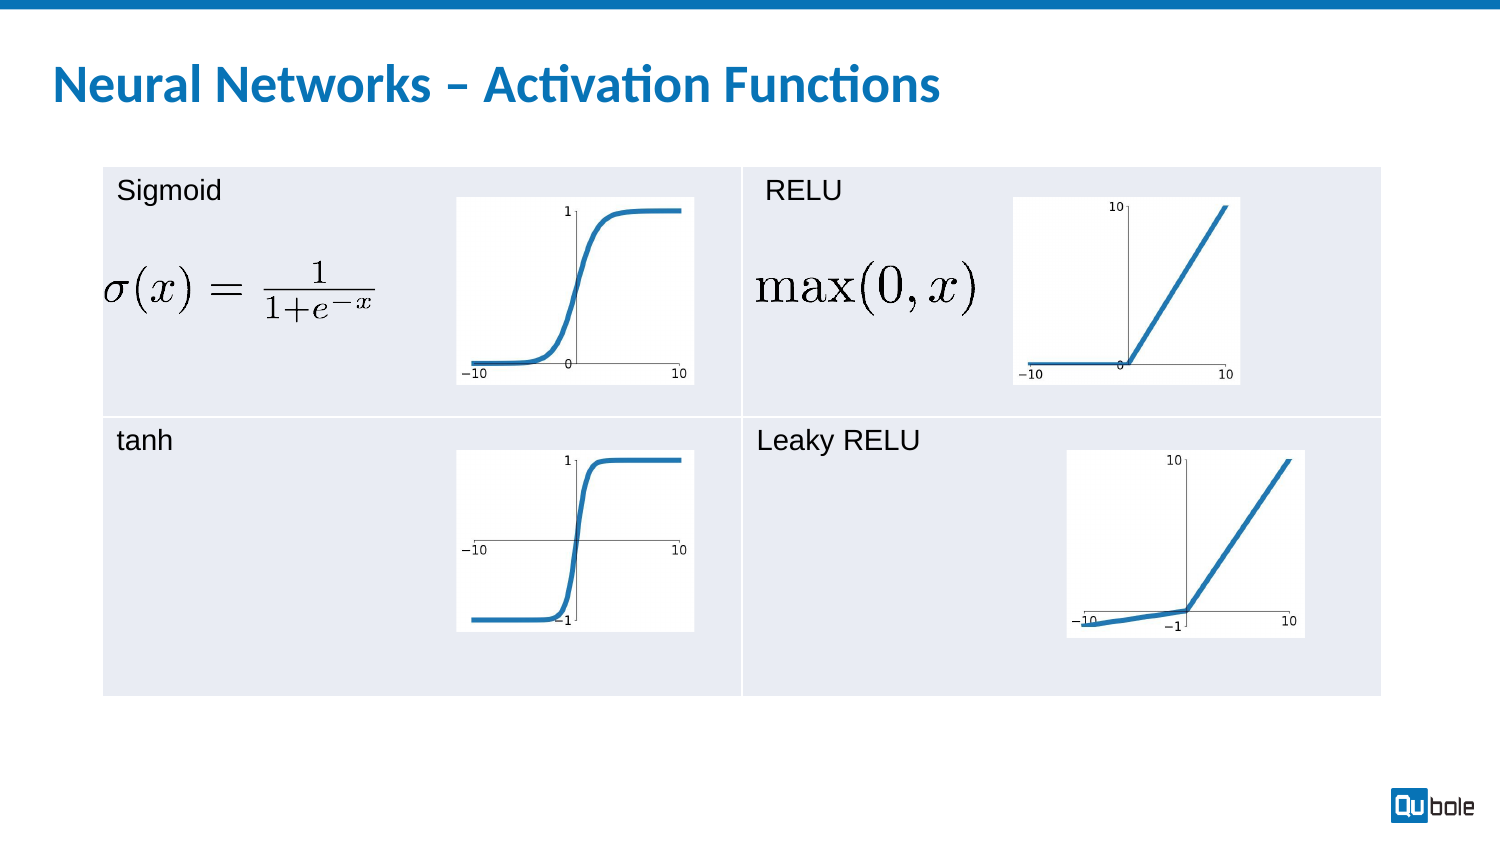

# Neural Networks – Activation Functions
| Sigmoid | RELU |
| --- | --- |
| tanh | Leaky RELU |